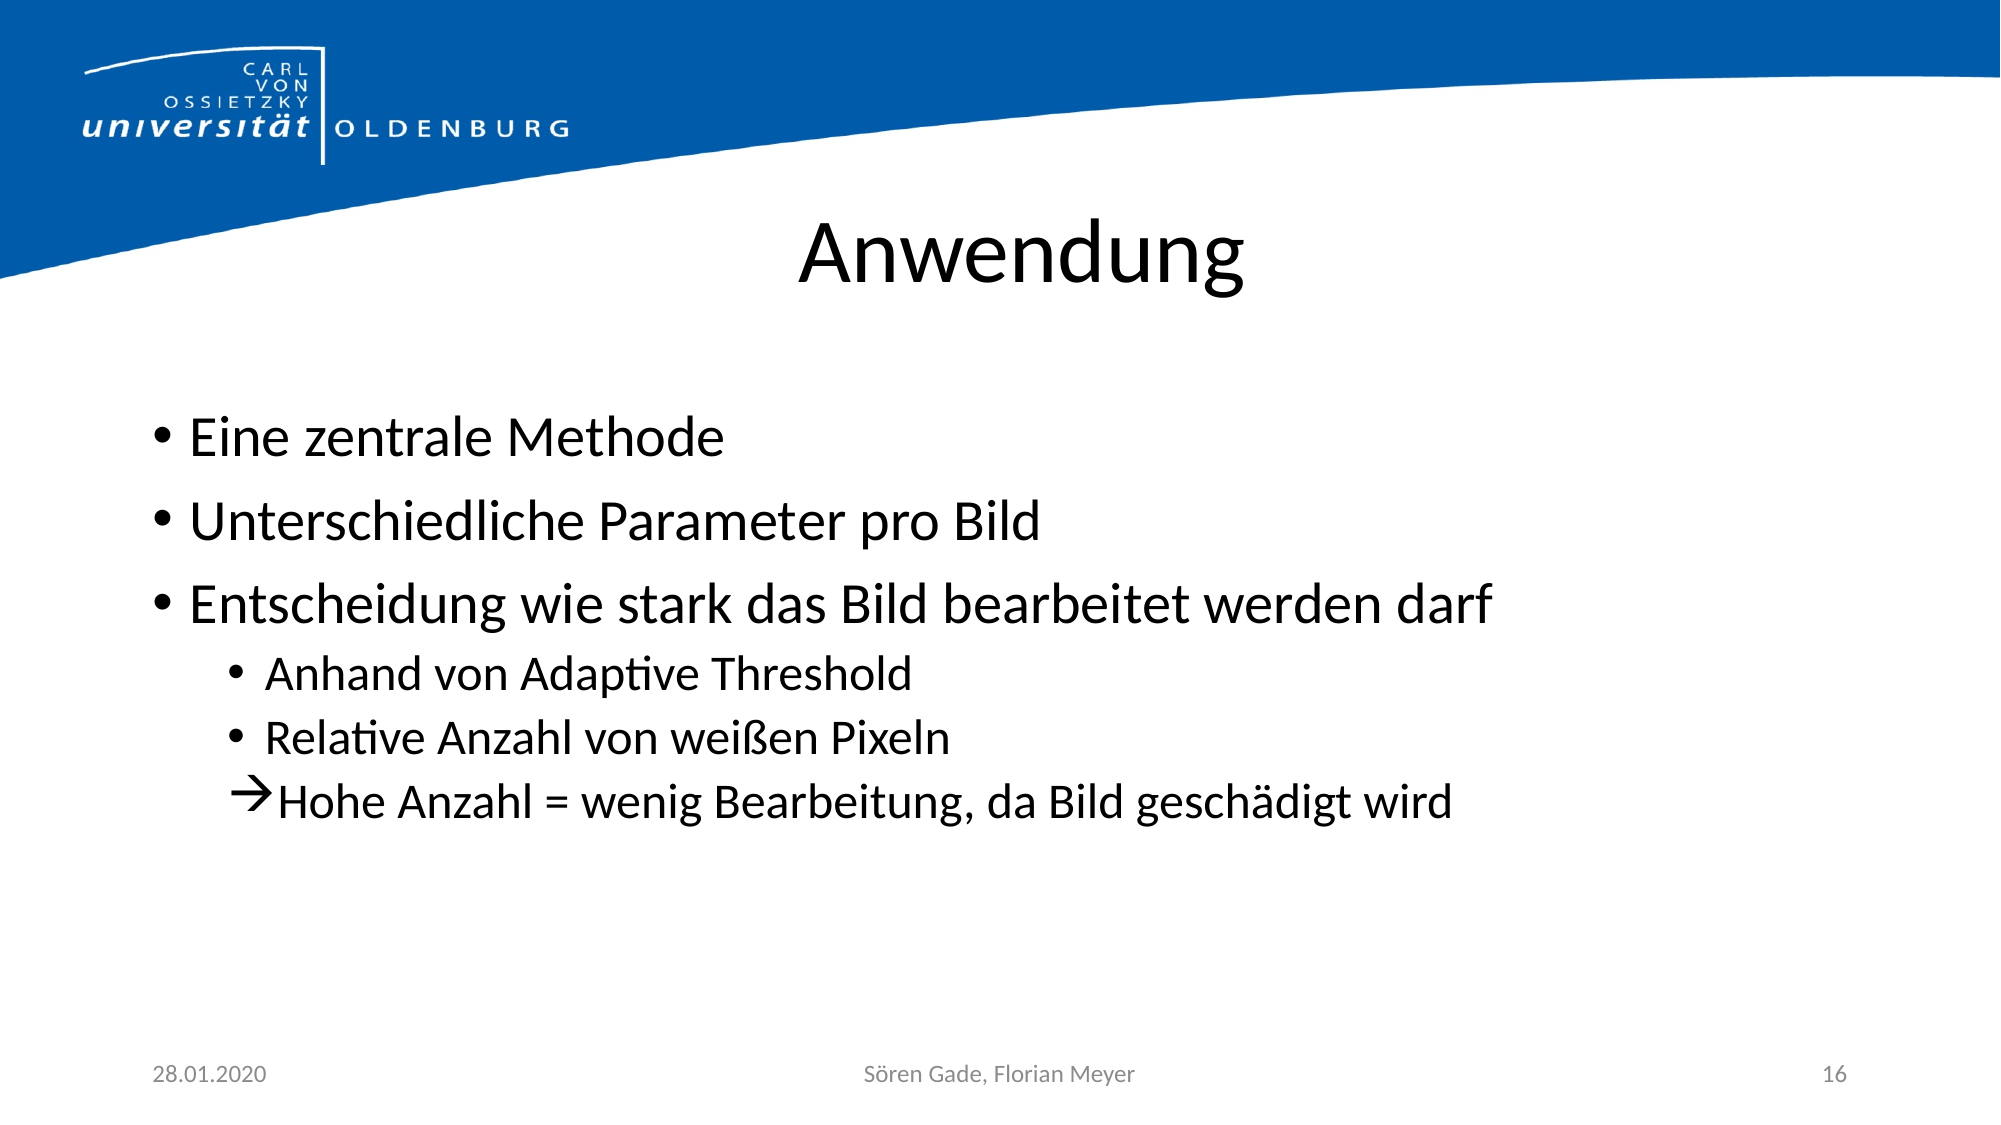

# Anwendung
Eine zentrale Methode
Unterschiedliche Parameter pro Bild
Entscheidung wie stark das Bild bearbeitet werden darf
Anhand von Adaptive Threshold
Relative Anzahl von weißen Pixeln
Hohe Anzahl = wenig Bearbeitung, da Bild geschädigt wird

28.01.2020
Sören Gade, Florian Meyer
16